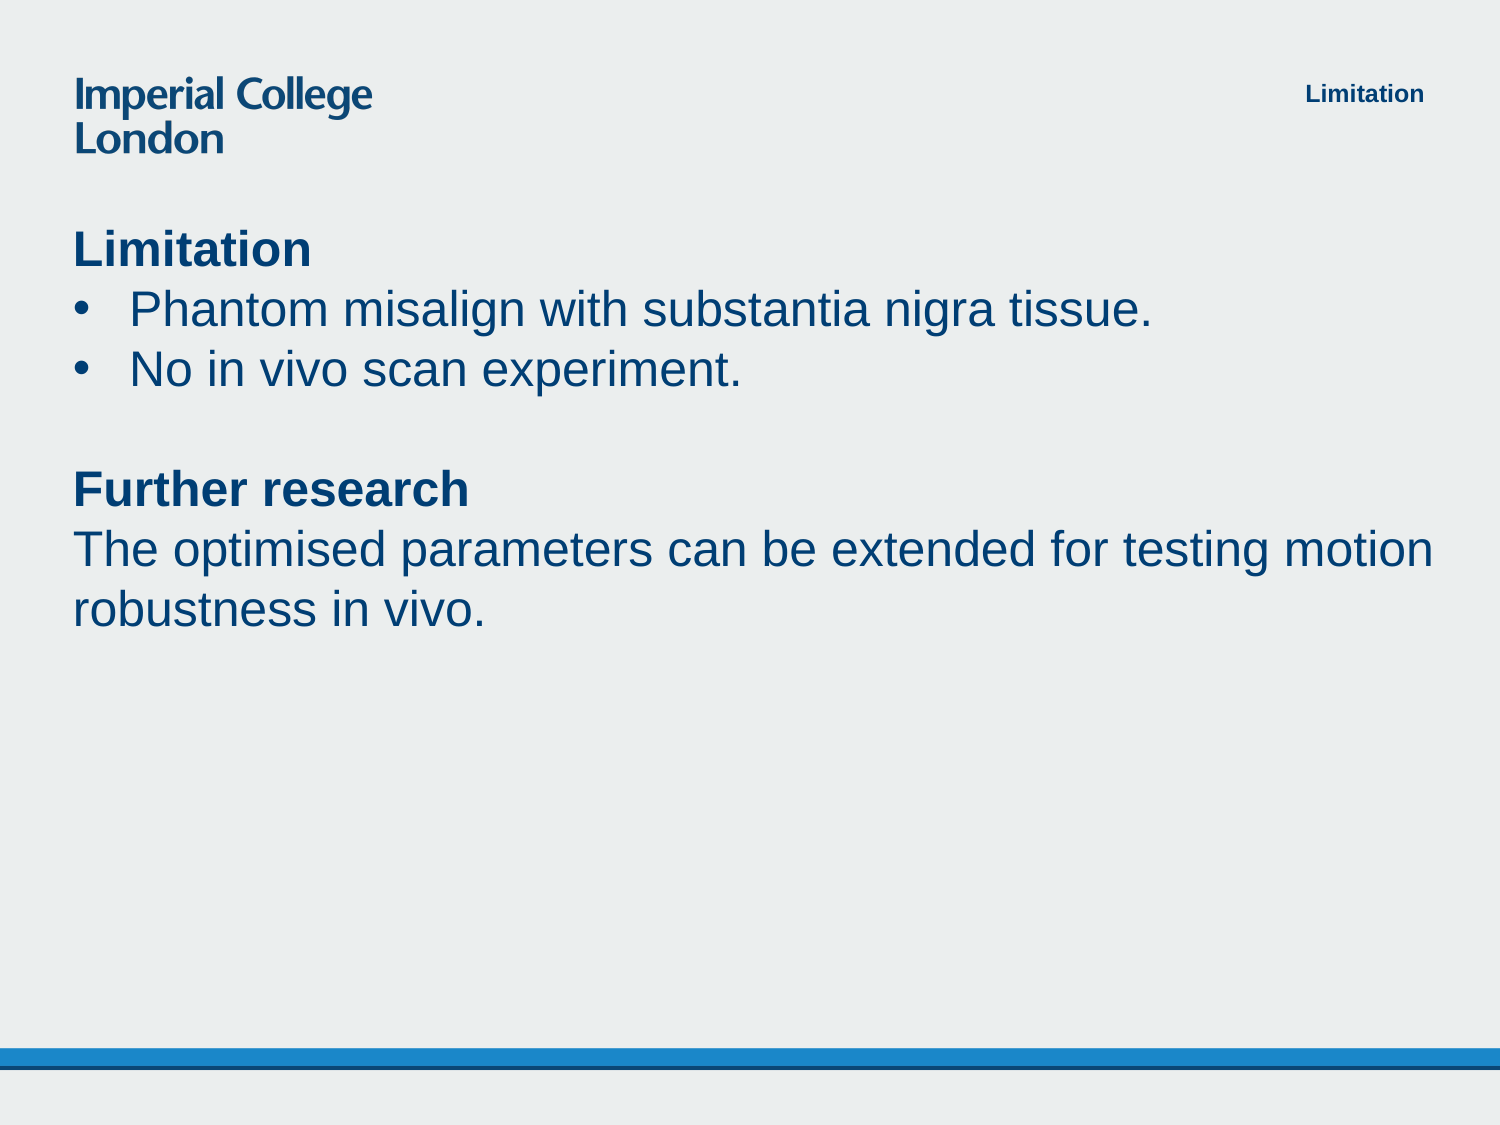

Limitation
Limitation
Phantom misalign with substantia nigra tissue.
No in vivo scan experiment.

Further research
The optimised parameters can be extended for testing motion robustness in vivo.